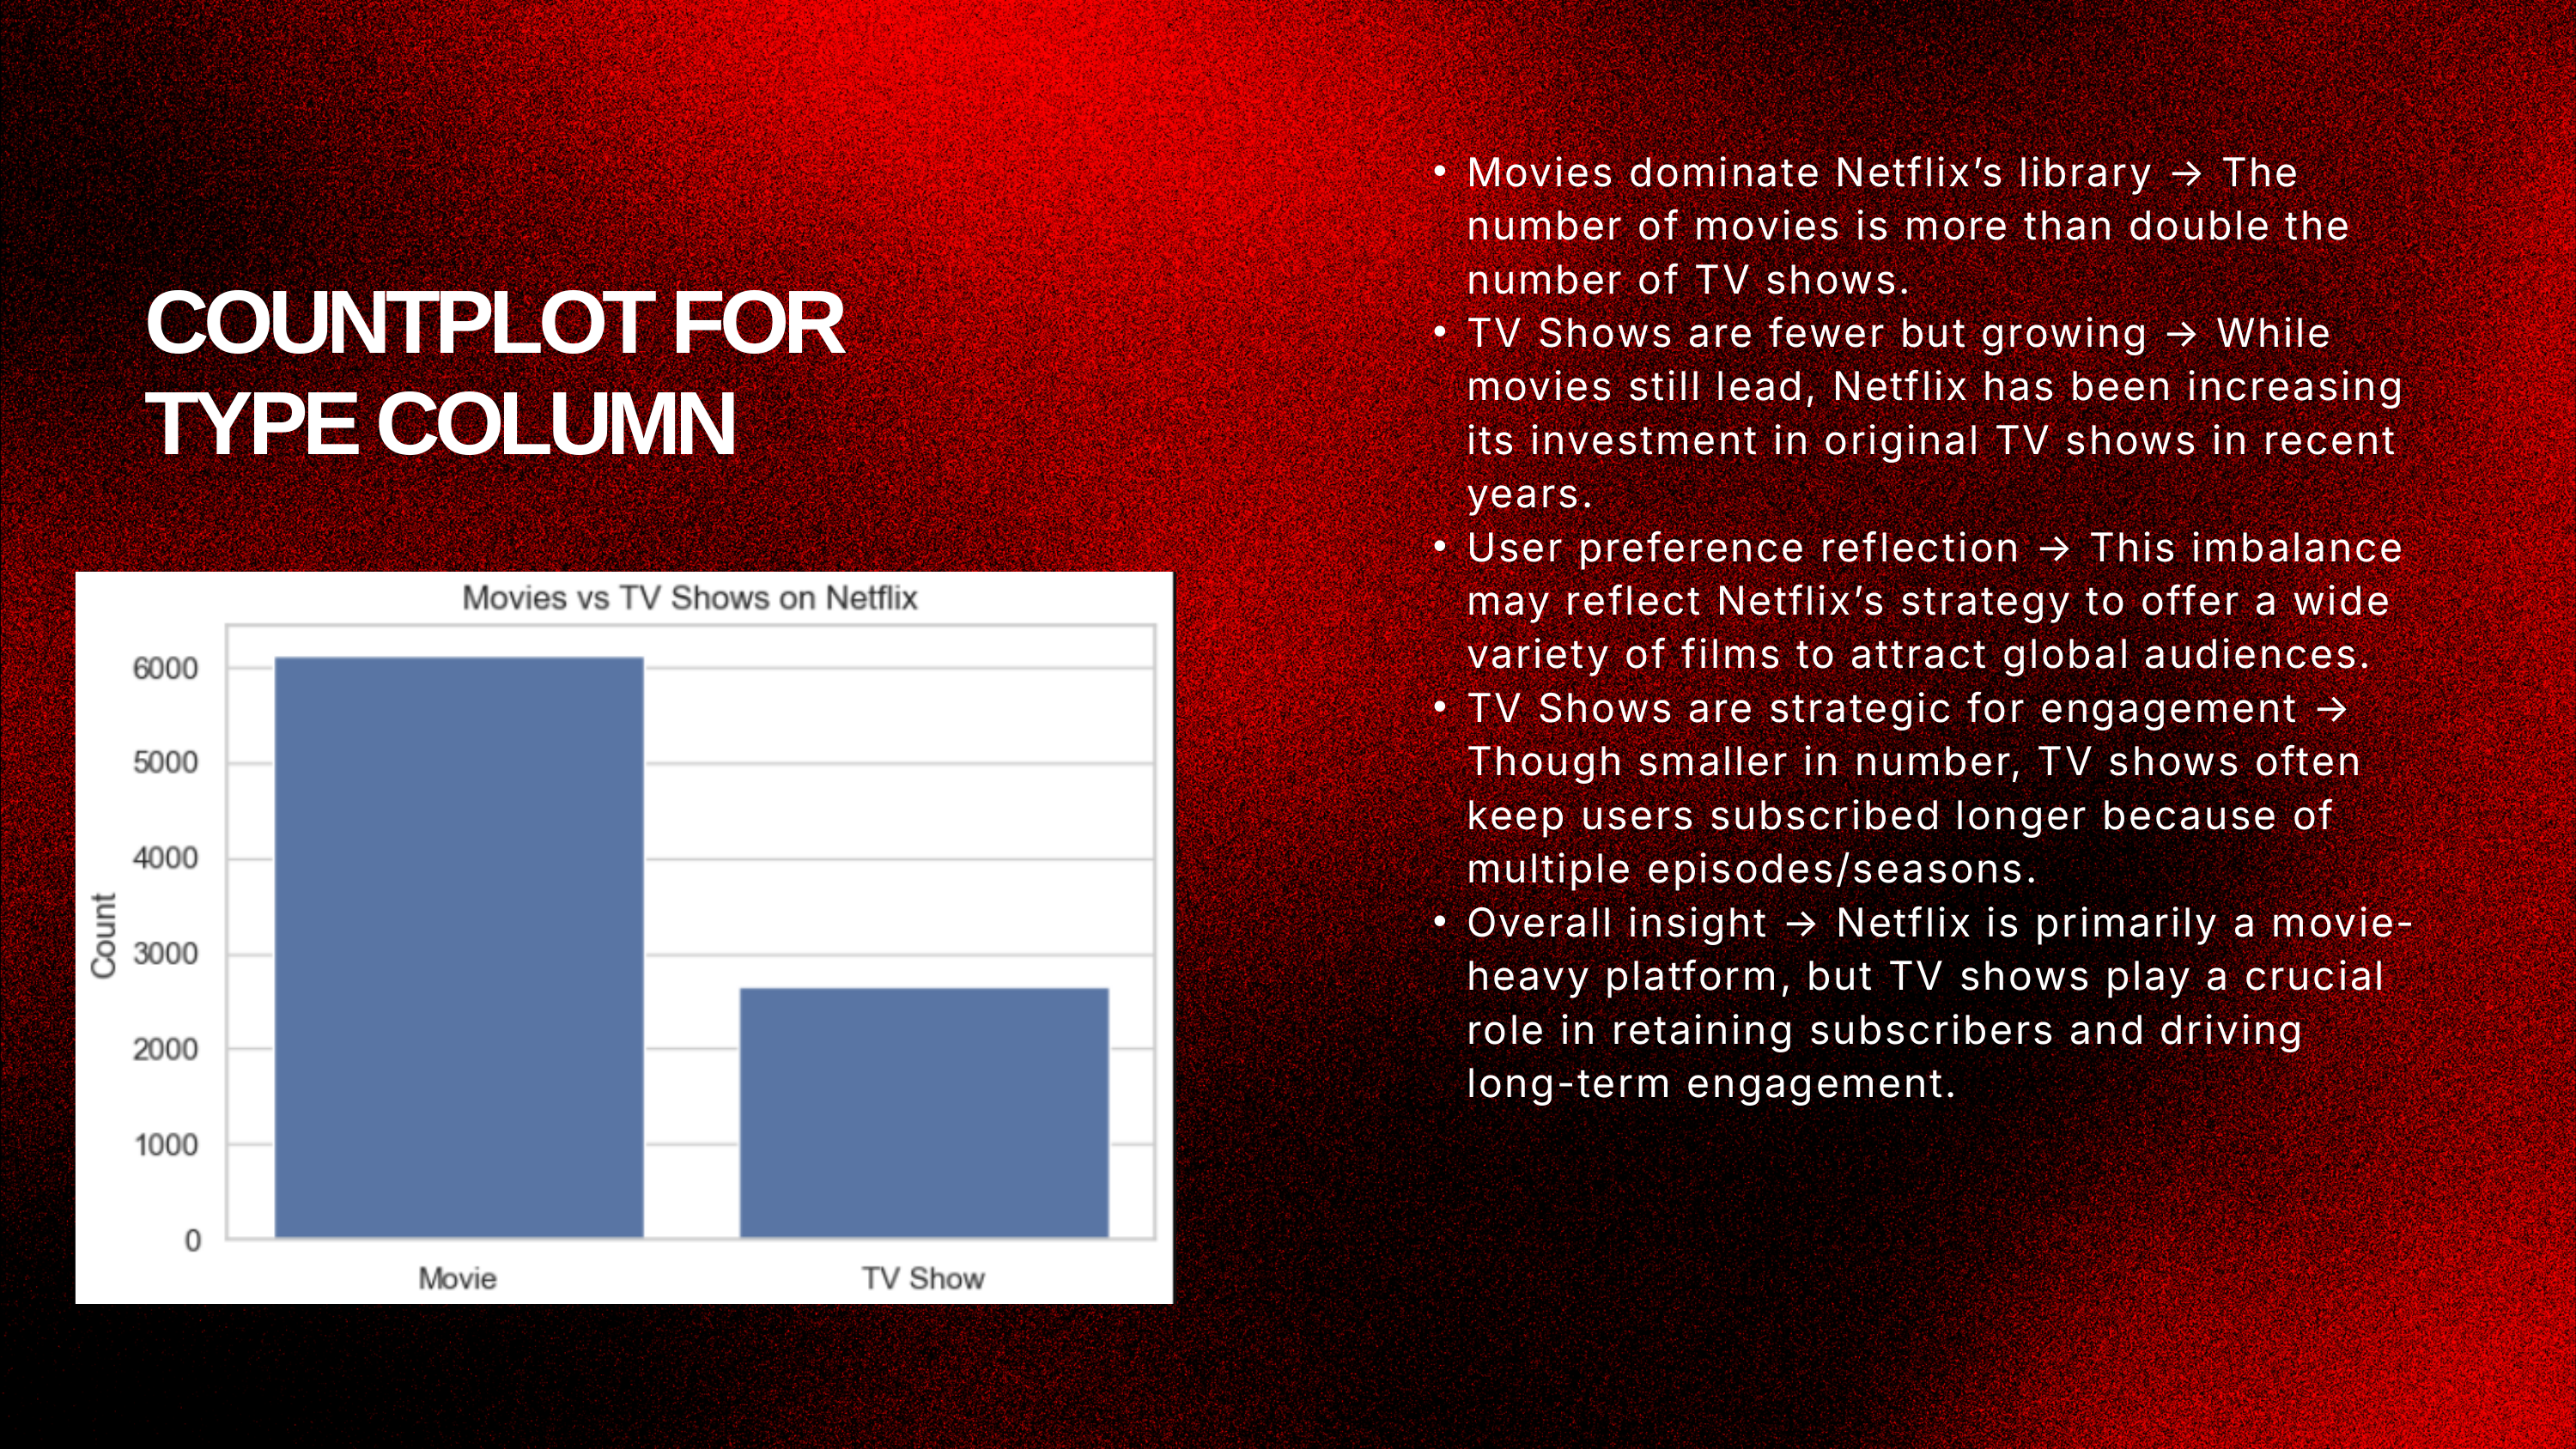

Movies dominate Netflix’s library → The number of movies is more than double the number of TV shows.
TV Shows are fewer but growing → While movies still lead, Netflix has been increasing its investment in original TV shows in recent years.
User preference reflection → This imbalance may reflect Netflix’s strategy to offer a wide variety of films to attract global audiences.
TV Shows are strategic for engagement → Though smaller in number, TV shows often keep users subscribed longer because of multiple episodes/seasons.
Overall insight → Netflix is primarily a movie-heavy platform, but TV shows play a crucial role in retaining subscribers and driving long-term engagement.

COUNTPLOT FOR TYPE COLUMN